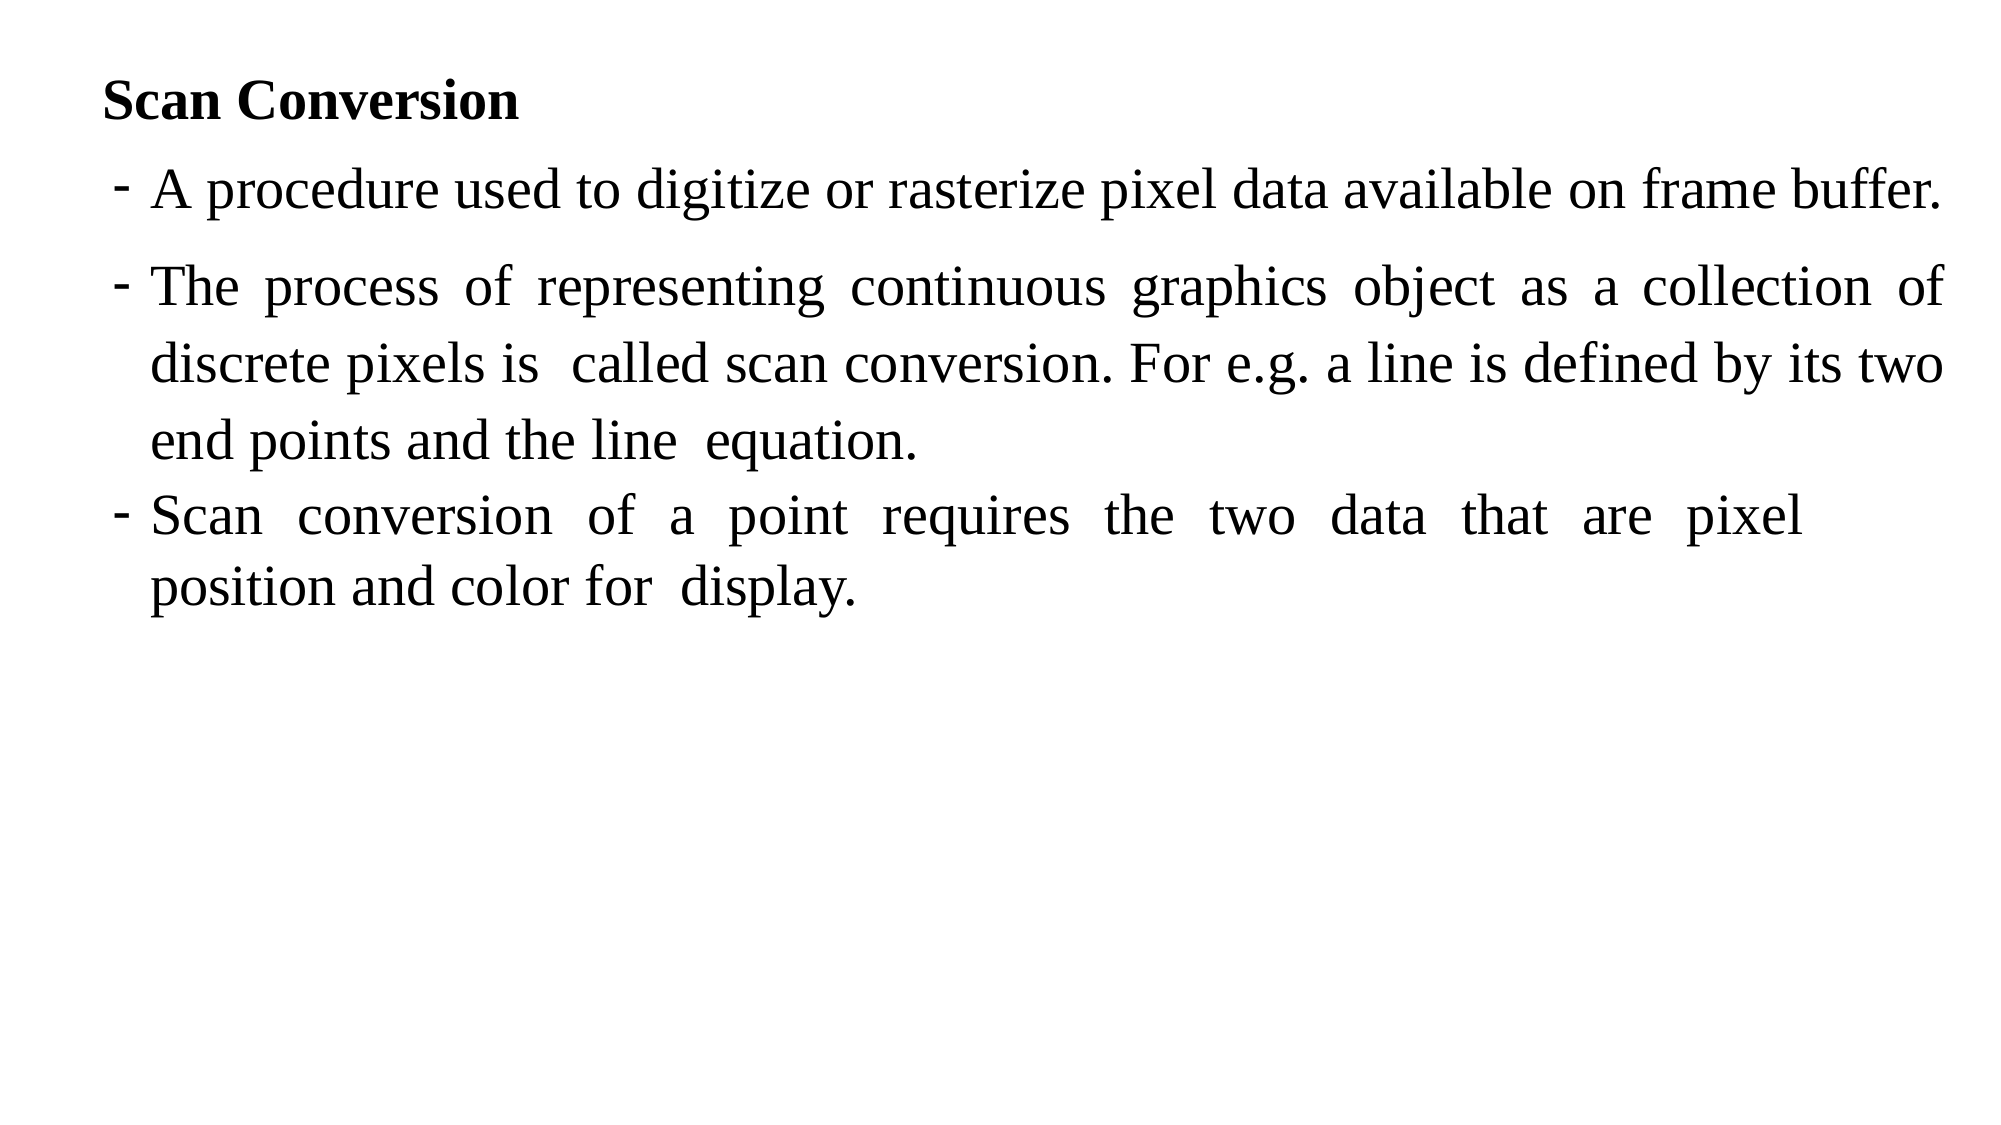

Scan Conversion
A procedure used to digitize or rasterize pixel data available on frame buffer.
The process of representing continuous graphics object as a collection of discrete pixels is  called scan conversion. For e.g. a line is defined by its two end points and the line equation.
Scan conversion of a point requires the two data that are pixel position and color for display.